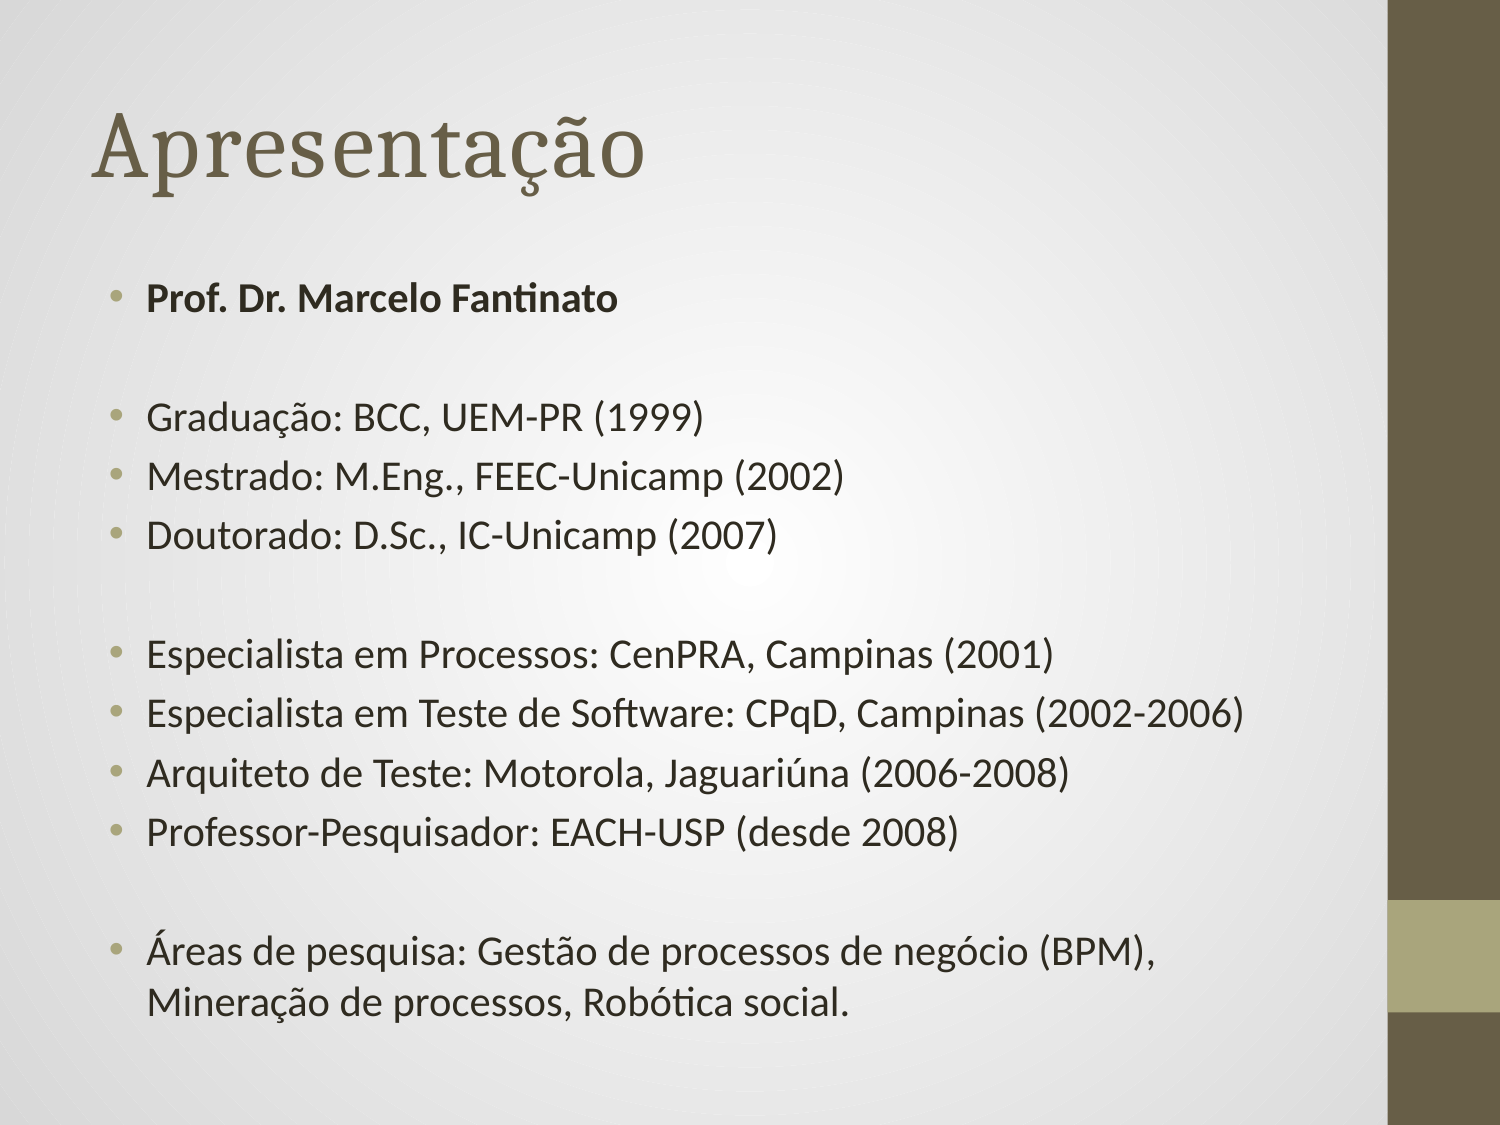

# Apresentação
Prof. Dr. Marcelo Fantinato

Graduação: BCC, UEM-PR (1999)
Mestrado: M.Eng., FEEC-Unicamp (2002)
Doutorado: D.Sc., IC-Unicamp (2007)

Especialista em Processos: CenPRA, Campinas (2001)
Especialista em Teste de Software: CPqD, Campinas (2002-2006)
Arquiteto de Teste: Motorola, Jaguariúna (2006-2008)
Professor-Pesquisador: EACH-USP (desde 2008)

Áreas de pesquisa: Gestão de processos de negócio (BPM), Mineração de processos, Robótica social.